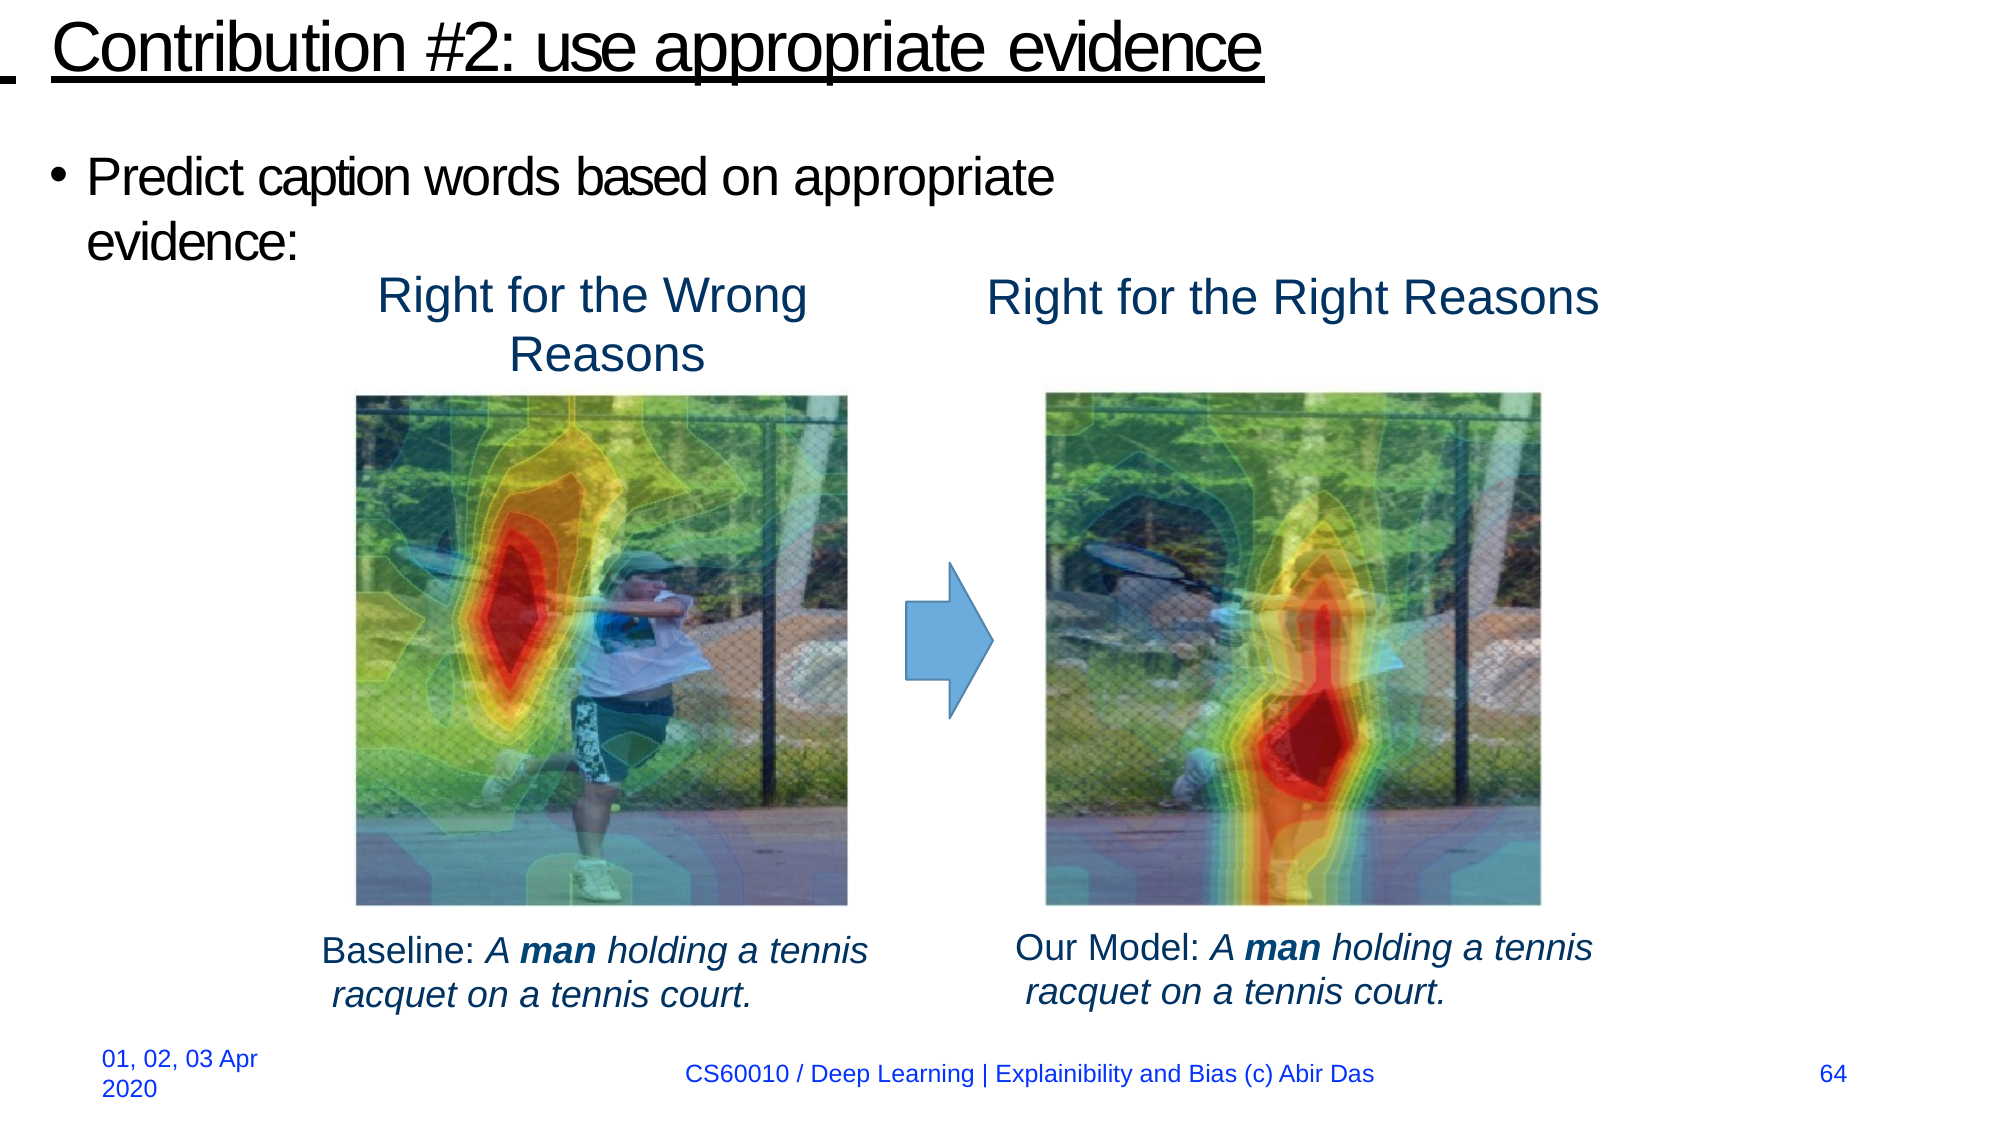

# Contribution #2: use appropriate evidence
Predict caption words based on appropriate evidence:
Right for the Wrong  Reasons
Right for the Right Reasons

Our Model: A man holding a tennis  racquet on a tennis court.
Baseline: A man holding a tennis  racquet on a tennis court.
CS60010 / Deep Learning | Explainibility and Bias (c) Abir Das